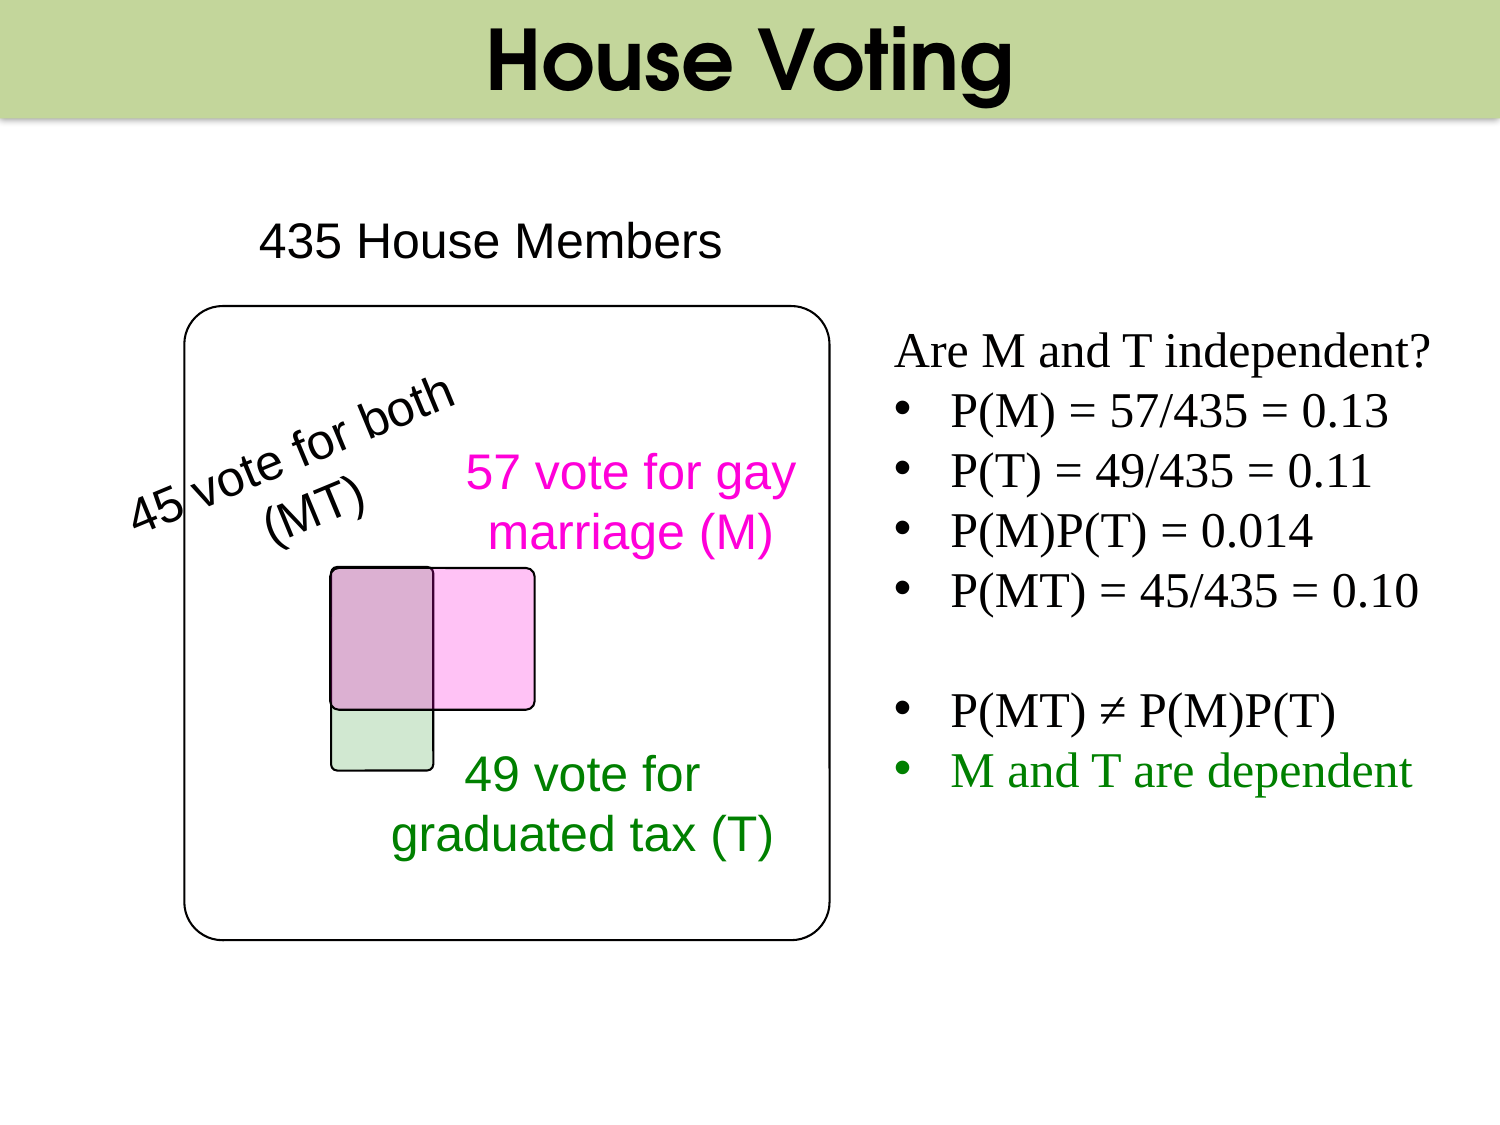

House Voting
435 House Members

Are M and T independent?
P(M) = 57/435 = 0.13
P(T) = 49/435 = 0.11
P(M)P(T) = 0.014
P(MT) = 45/435 = 0.10

P(MT) ≠ P(M)P(T)
M and T are dependent
45 vote for both
(MT)
57 vote for gay marriage (M)

49 vote for graduated tax (T)